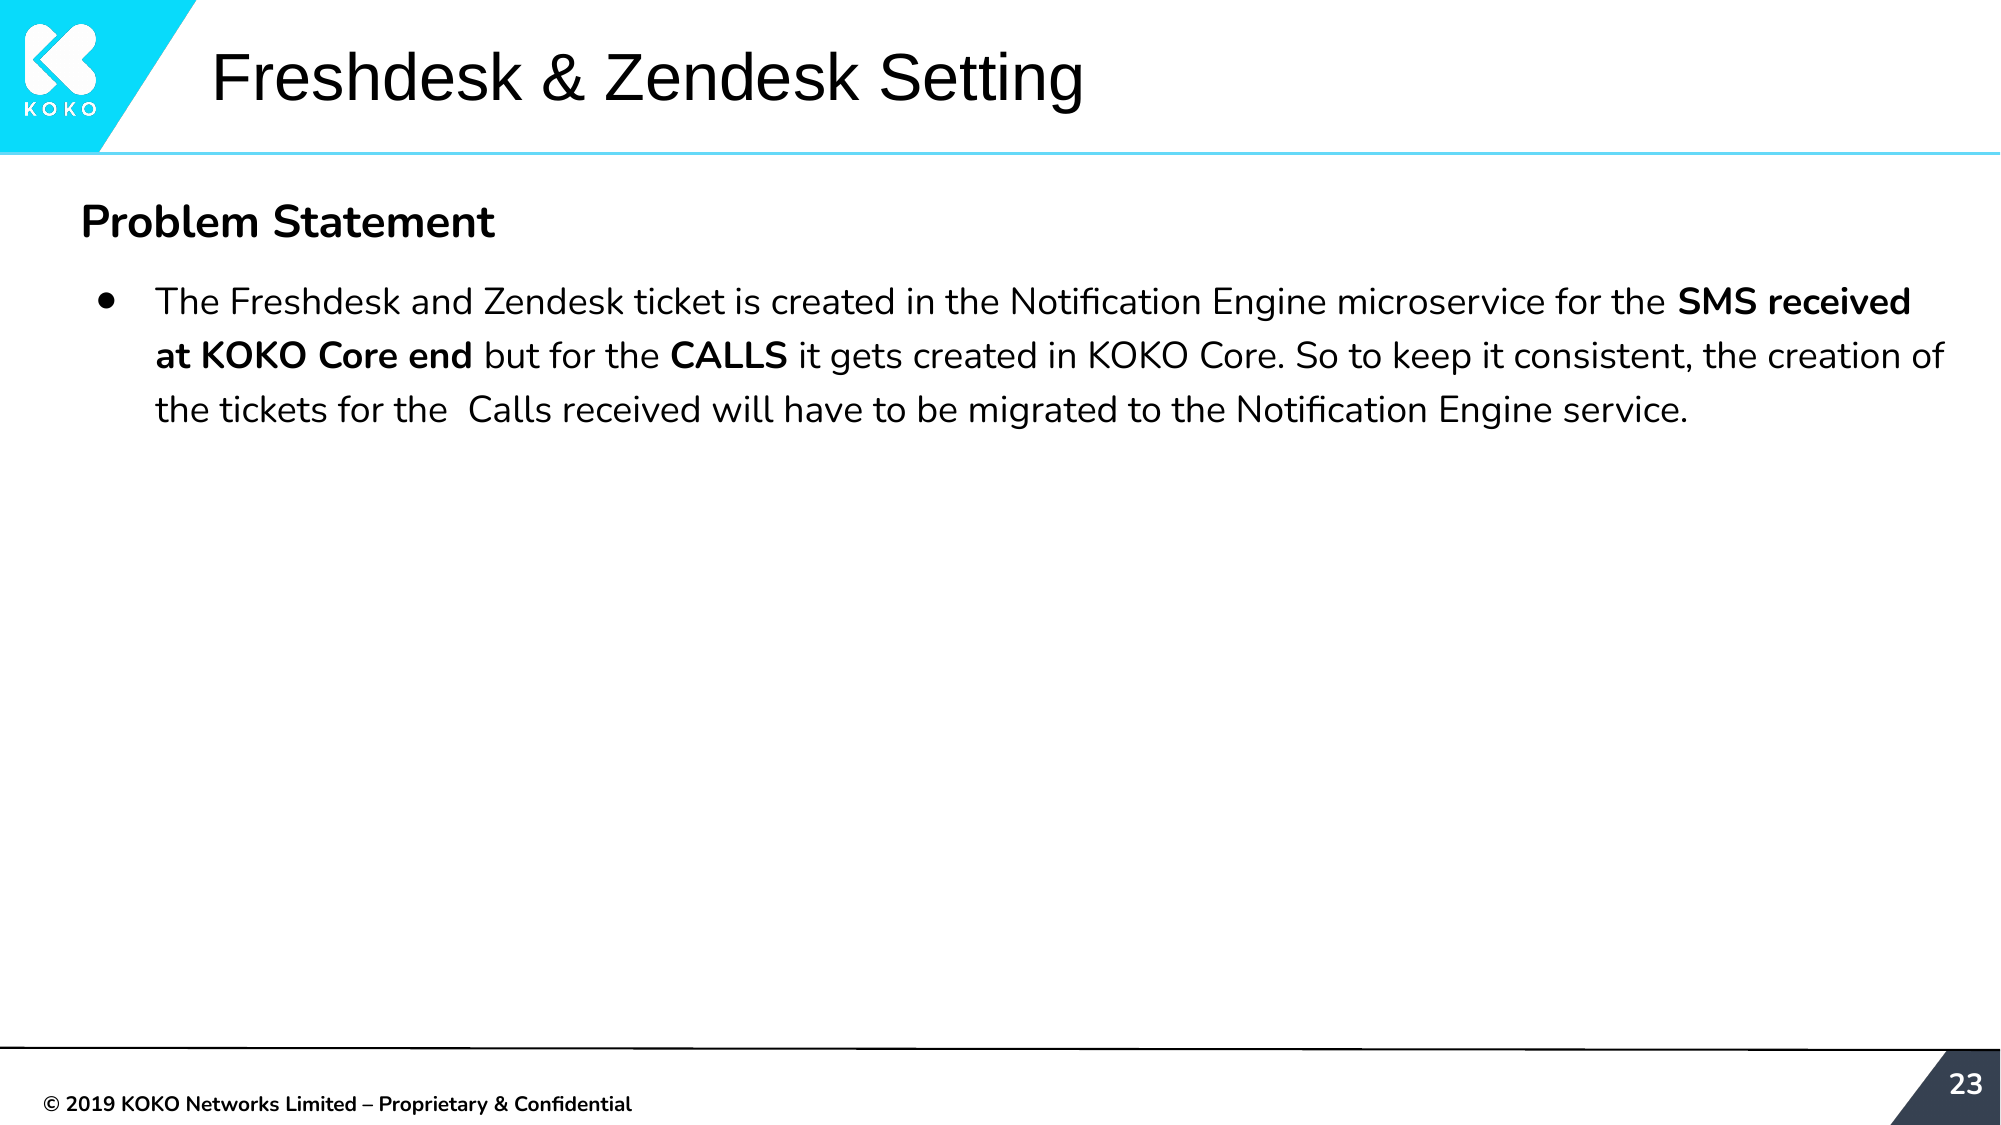

# Freshdesk & Zendesk Setting
Problem Statement
The Freshdesk and Zendesk ticket is created in the Notification Engine microservice for the SMS received at KOKO Core end but for the CALLS it gets created in KOKO Core. So to keep it consistent, the creation of the tickets for the  Calls received will have to be migrated to the Notification Engine service.
23